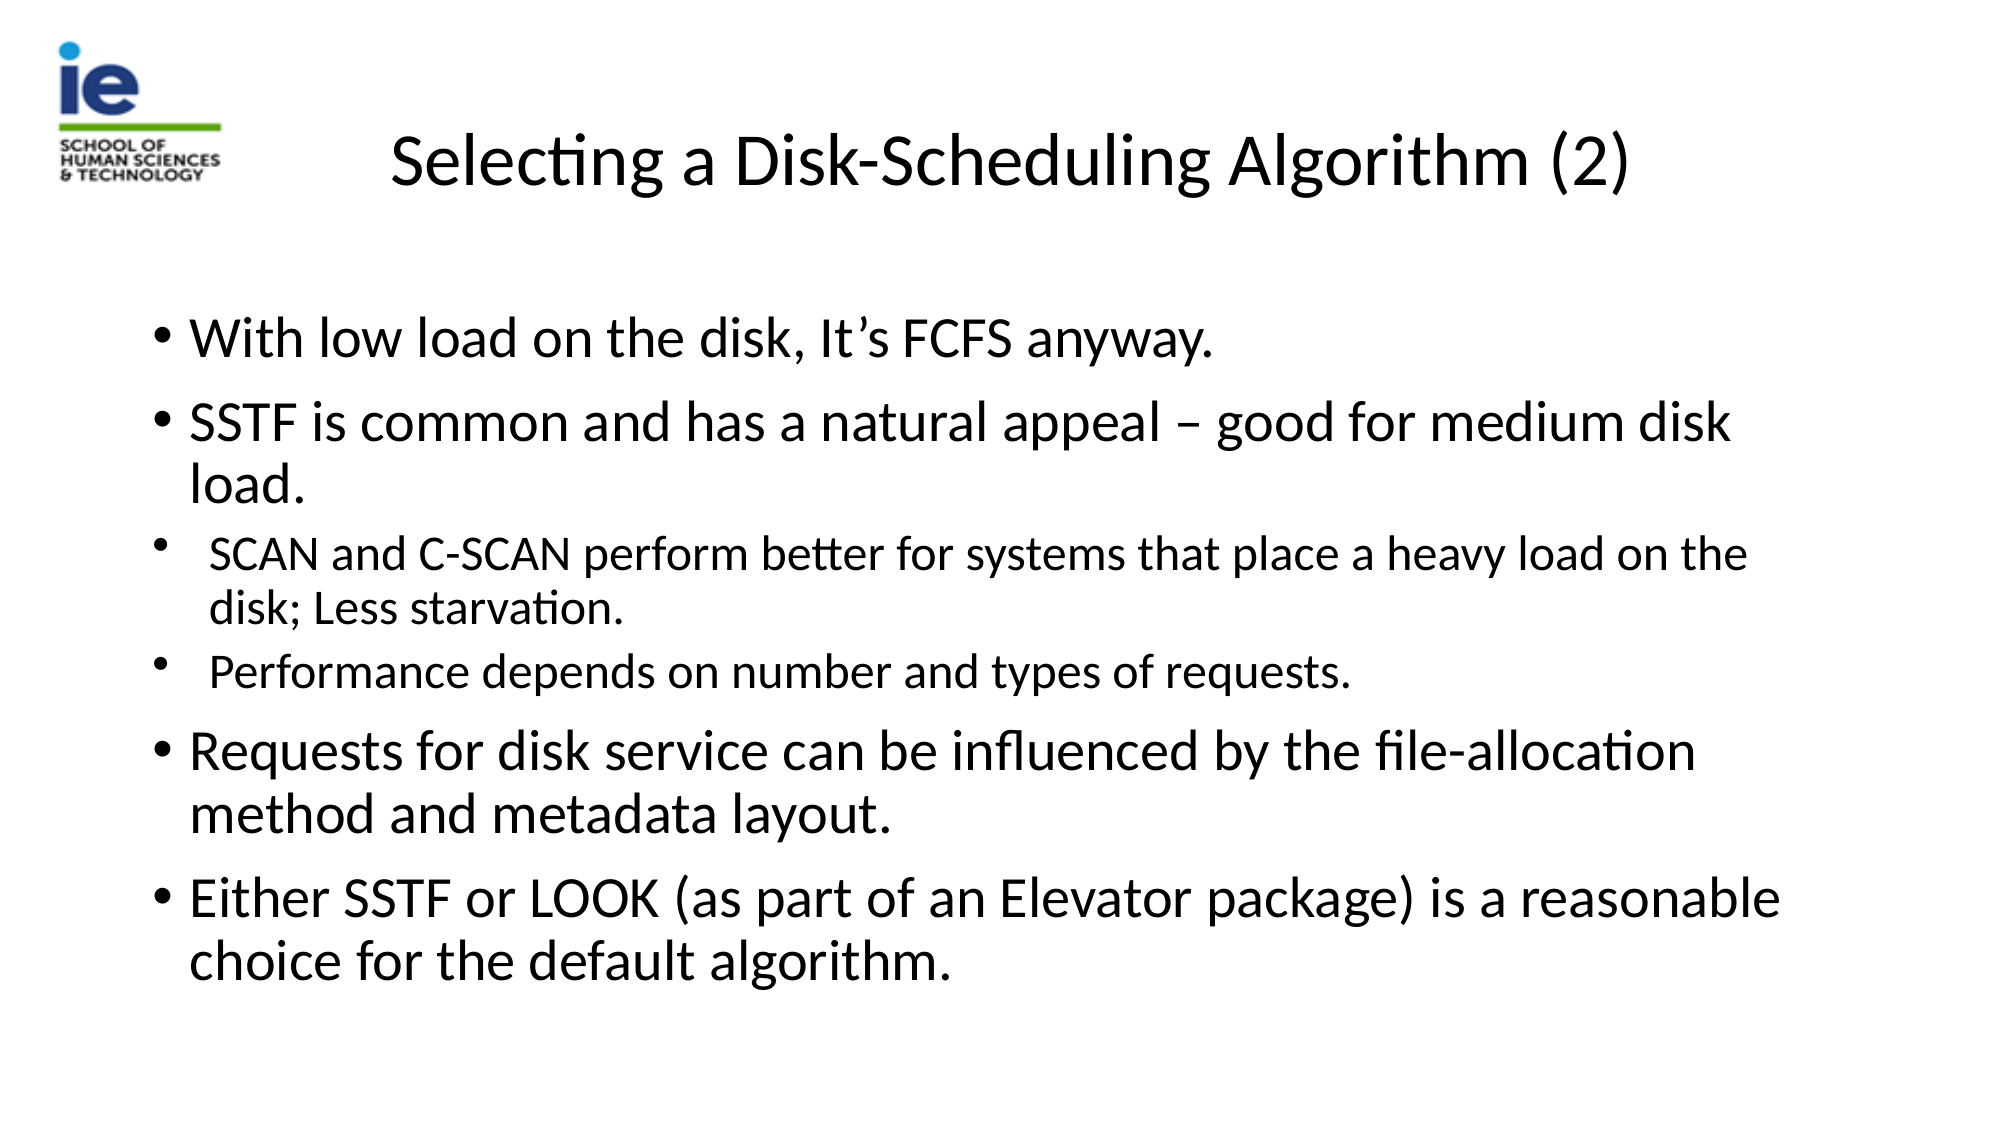

# Selecting a Disk-Scheduling Algorithm (2)
With low load on the disk, It’s FCFS anyway.
SSTF is common and has a natural appeal – good for medium disk load.
SCAN and C-SCAN perform better for systems that place a heavy load on the disk; Less starvation.
Performance depends on number and types of requests.
Requests for disk service can be influenced by the file-allocation method and metadata layout.
Either SSTF or LOOK (as part of an Elevator package) is a reasonable choice for the default algorithm.